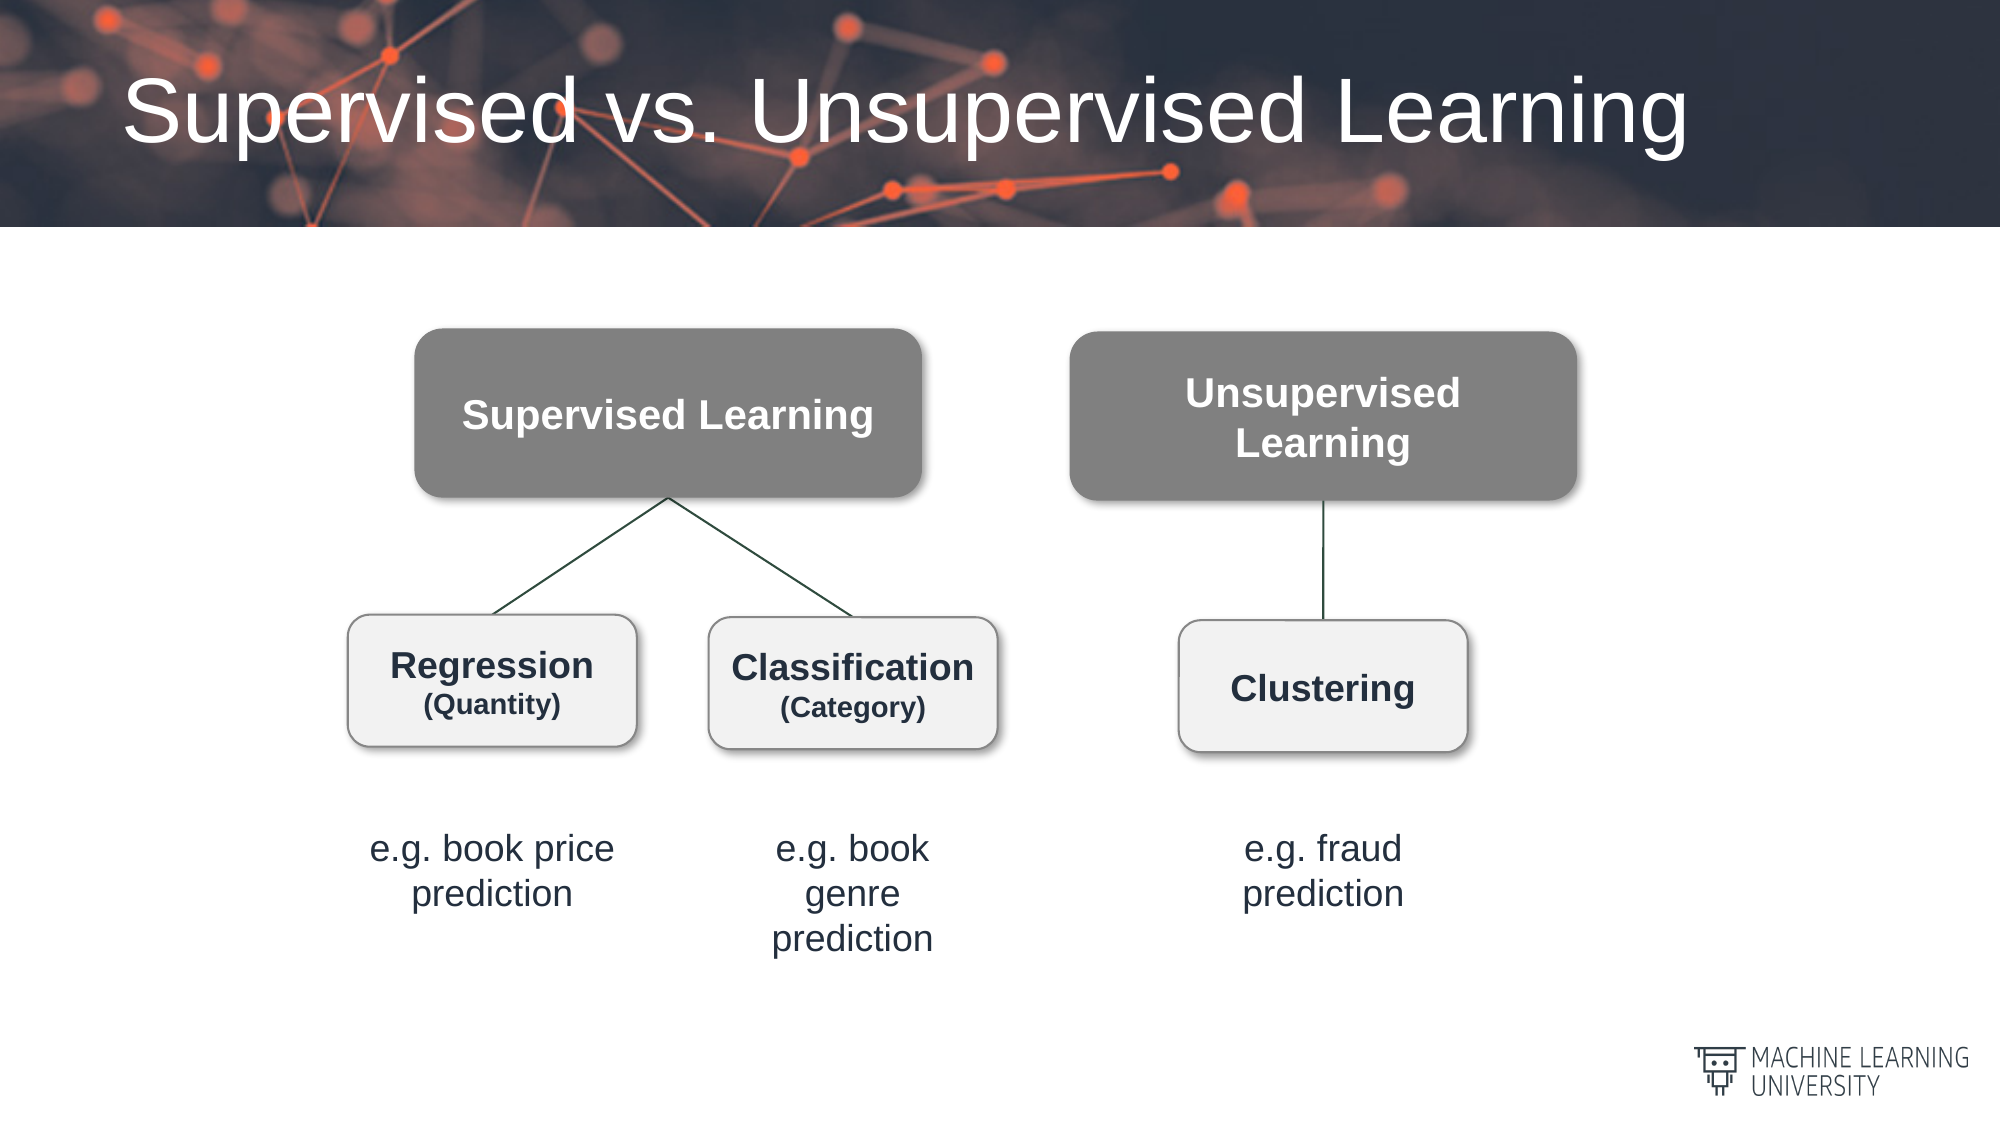

# Supervised vs. Unsupervised Learning

Supervised Learning
Unsupervised Learning
Regression
(Quantity)
Classification
(Category)
Clustering
e.g. book price prediction
e.g. book genre prediction
e.g. fraud prediction